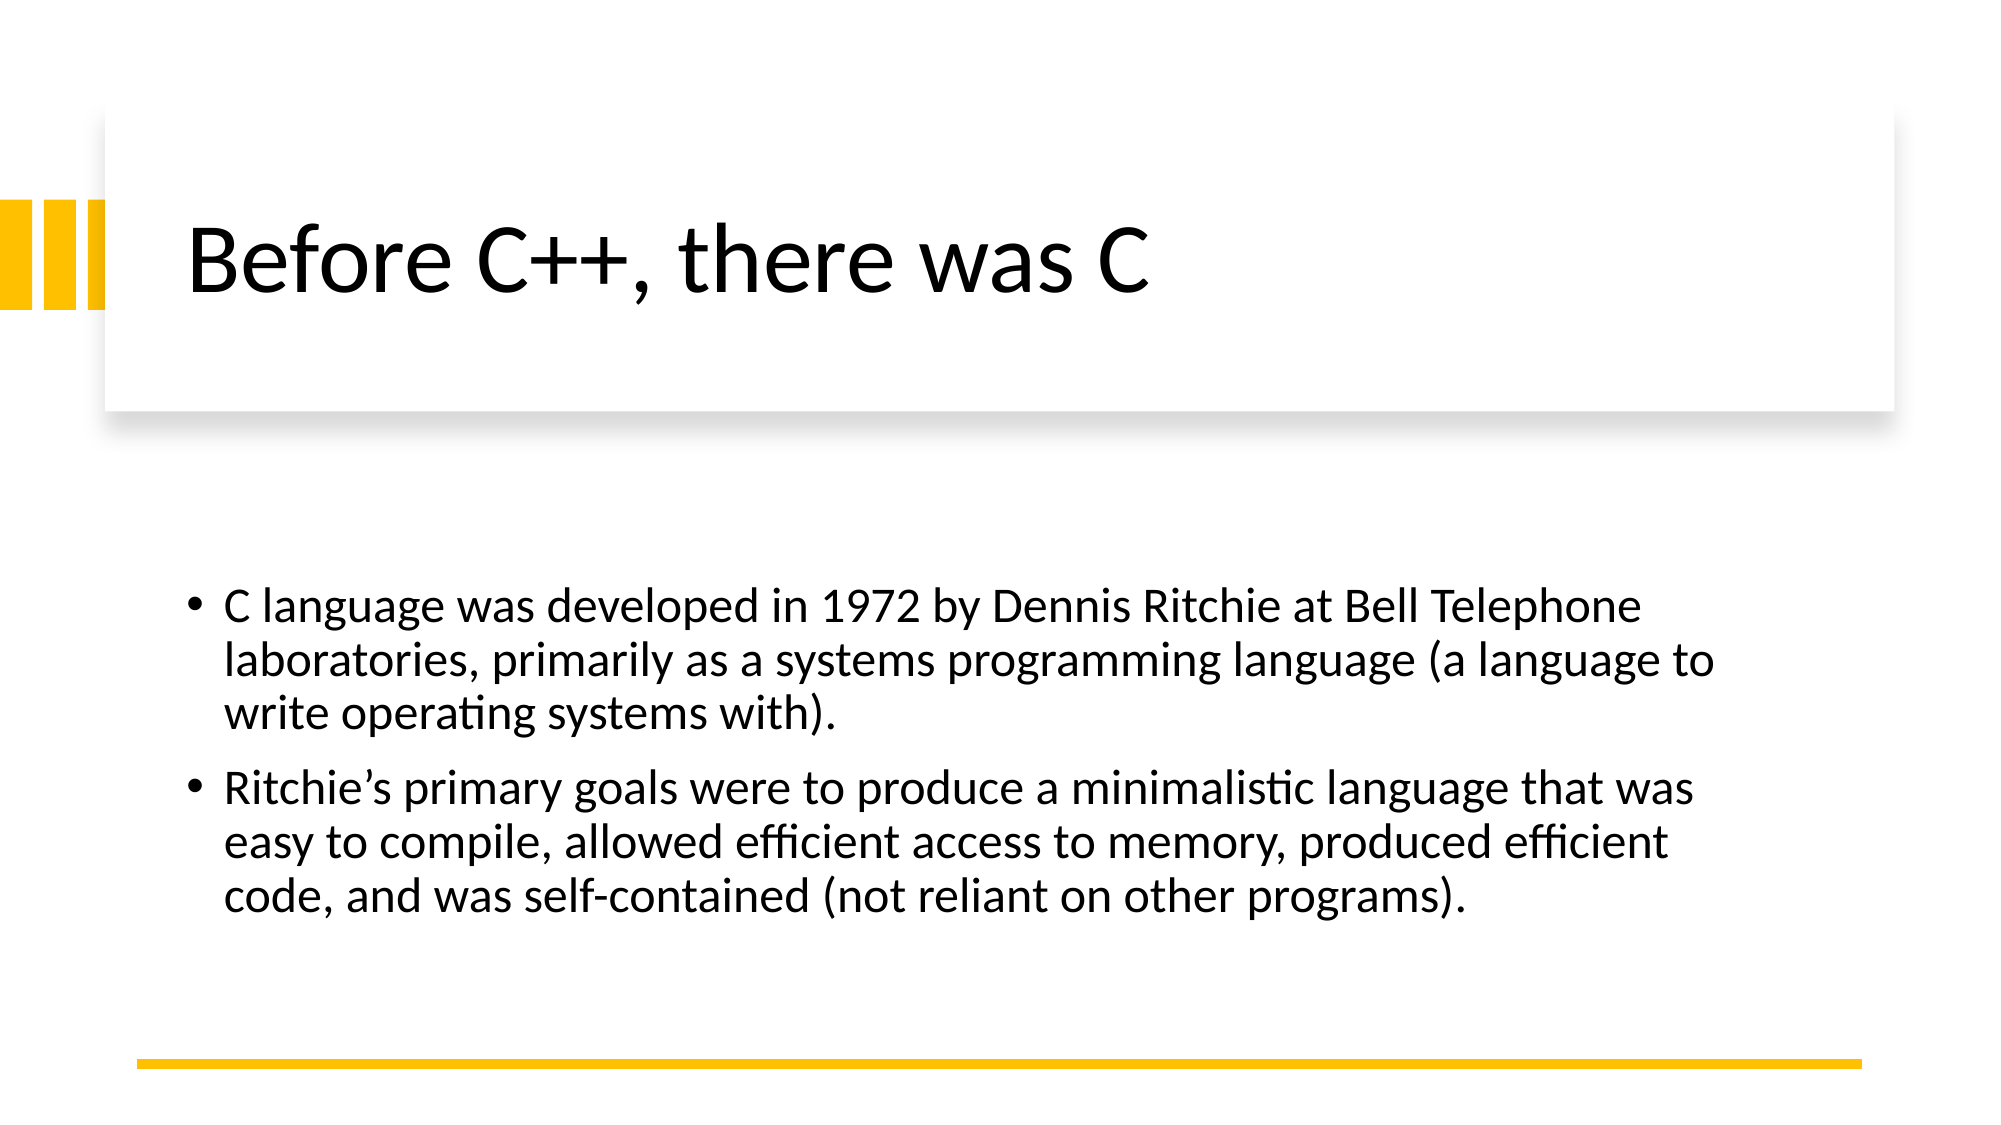

# Before C++, there was C

C language was developed in 1972 by Dennis Ritchie at Bell Telephone laboratories, primarily as a systems programming language (a language to write operating systems with).
Ritchie’s primary goals were to produce a minimalistic language that was easy to compile, allowed efficient access to memory, produced efficient code, and was self-contained (not reliant on other programs).